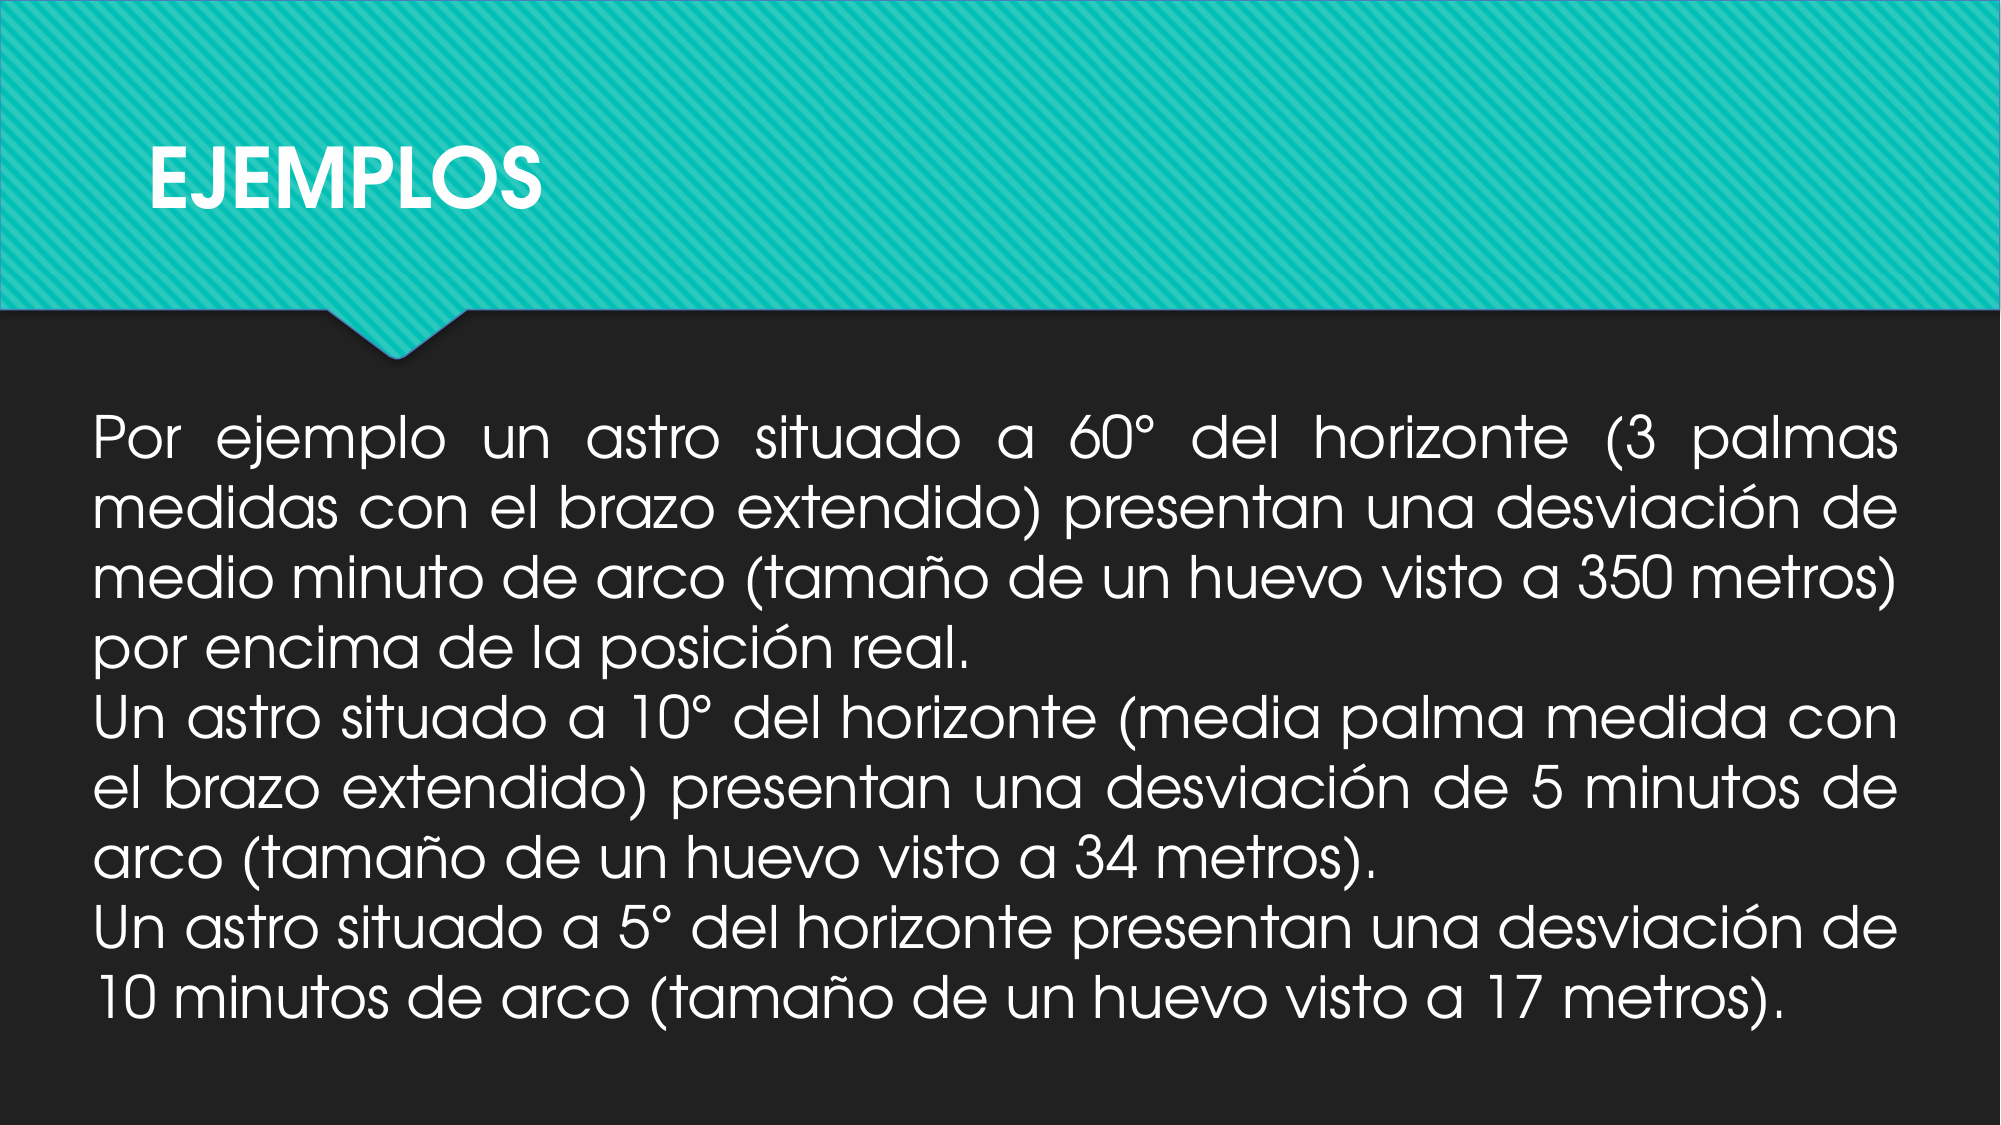

EJEMPLOS
Por ejemplo un astro situado a 60° del horizonte (3 palmas medidas con el brazo extendido) presentan una desviación de medio minuto de arco (tamaño de un huevo visto a 350 metros) por encima de la posición real.
Un astro situado a 10° del horizonte (media palma medida con el brazo extendido) presentan una desviación de 5 minutos de arco (tamaño de un huevo visto a 34 metros).
Un astro situado a 5° del horizonte presentan una desviación de 10 minutos de arco (tamaño de un huevo visto a 17 metros).